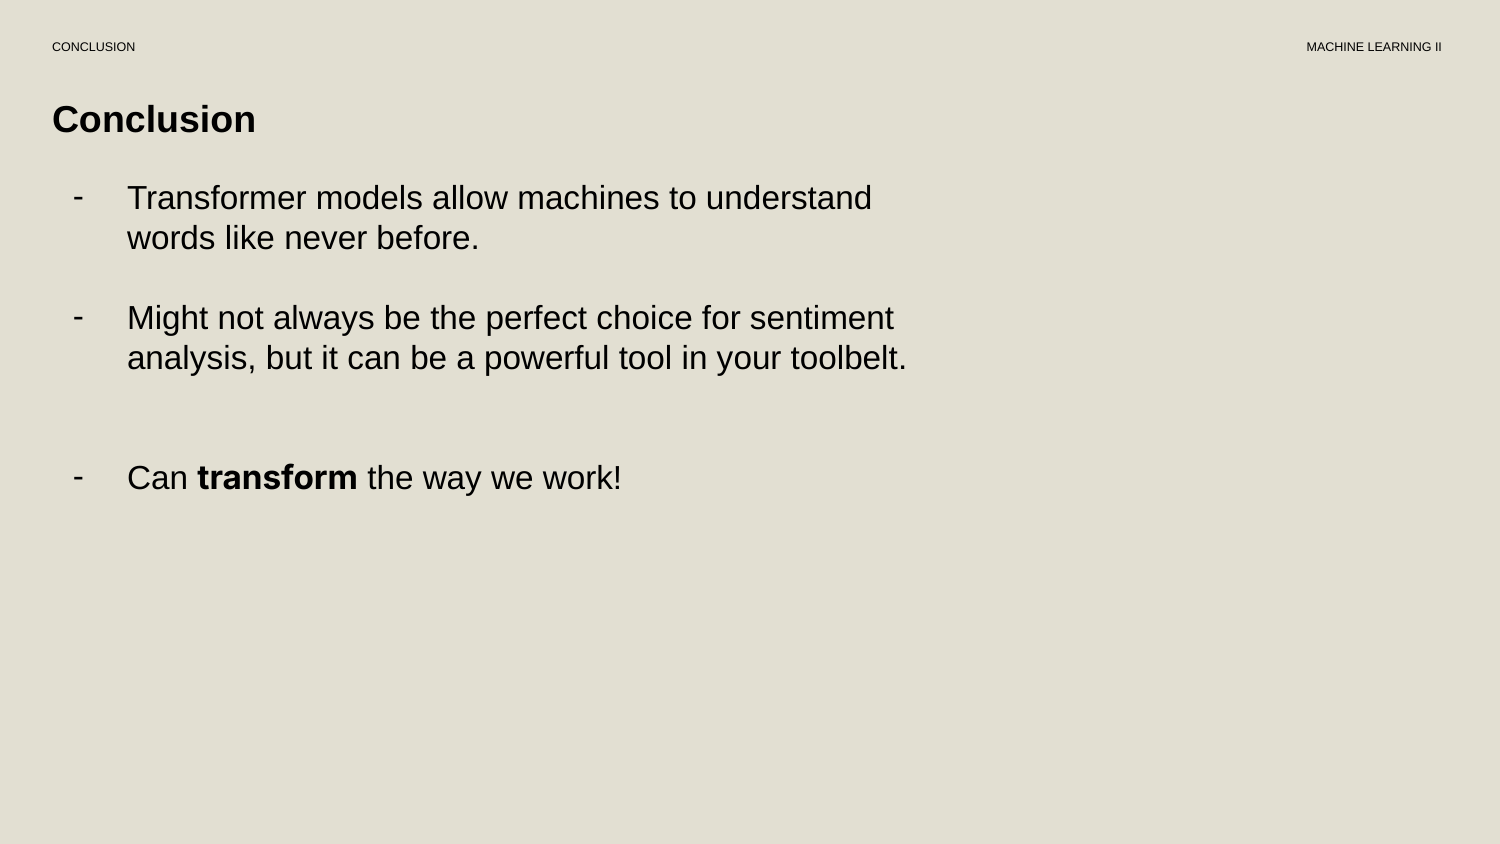

# CONCLUSION
MACHINE LEARNING II
Conclusion
Transformer models allow machines to understand words like never before.

Might not always be the perfect choice for sentiment analysis, but it can be a powerful tool in your toolbelt.

Can transform the way we work!